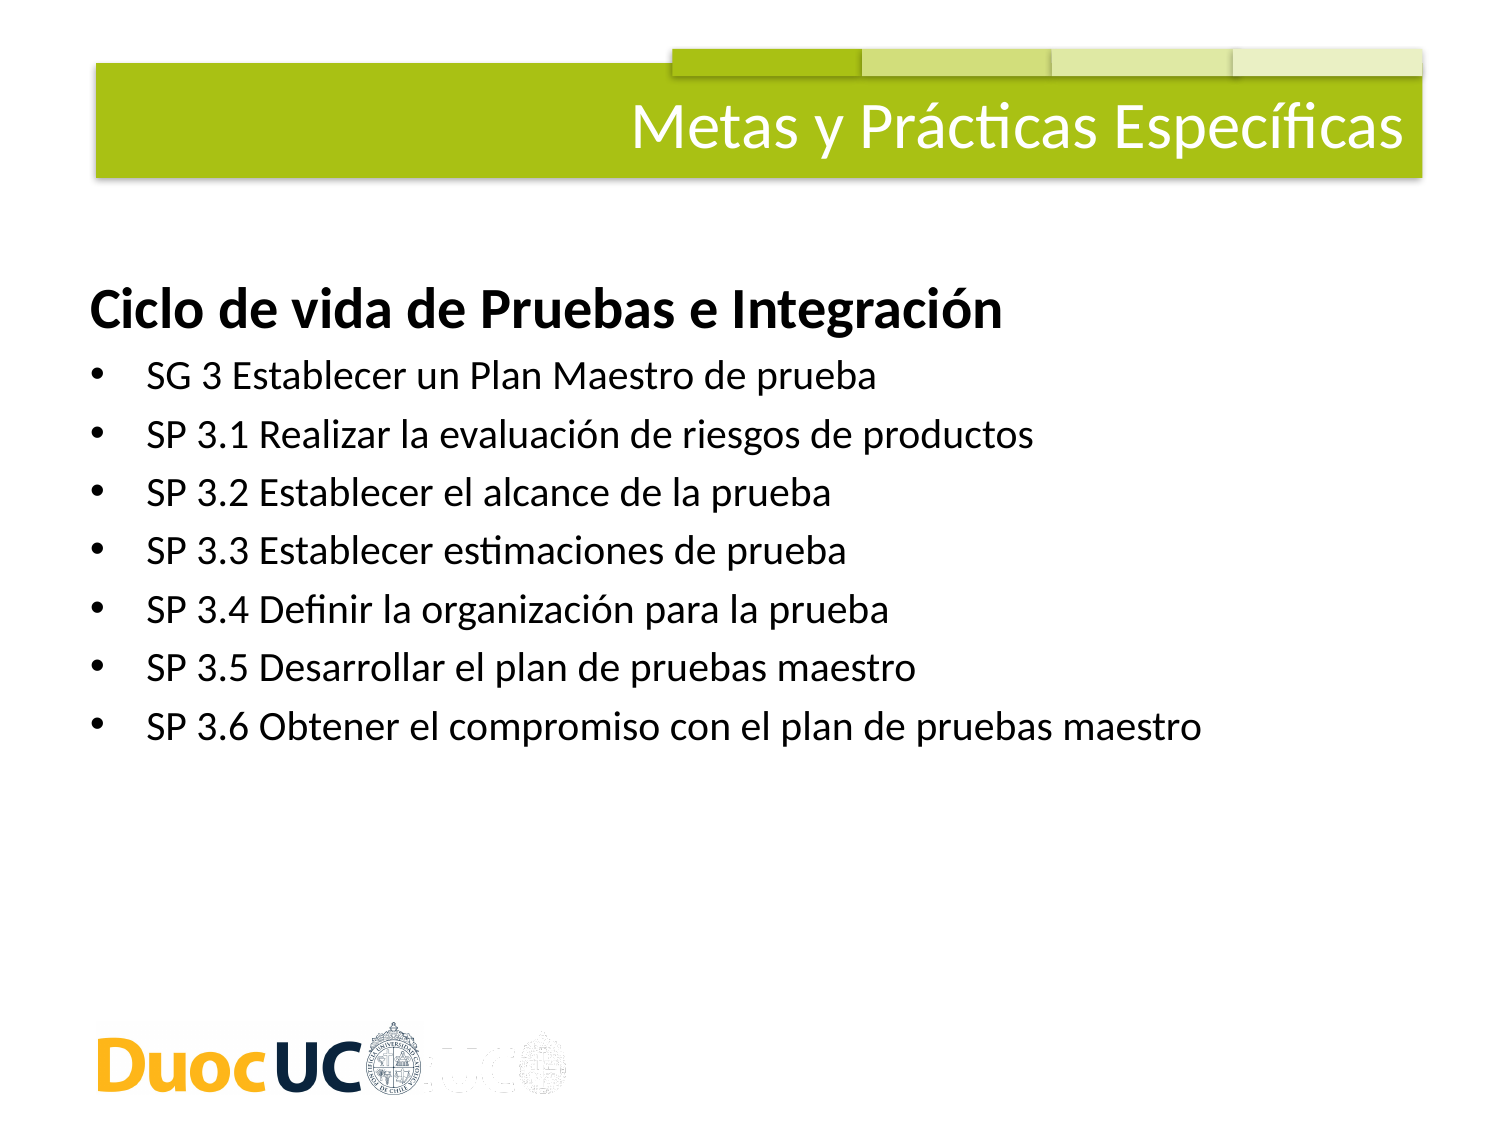

Metas y Prácticas Específicas
Ciclo de vida de Pruebas e Integración
SG 3 Establecer un Plan Maestro de prueba
SP 3.1 Realizar la evaluación de riesgos de productos
SP 3.2 Establecer el alcance de la prueba
SP 3.3 Establecer estimaciones de prueba
SP 3.4 Definir la organización para la prueba
SP 3.5 Desarrollar el plan de pruebas maestro
SP 3.6 Obtener el compromiso con el plan de pruebas maestro